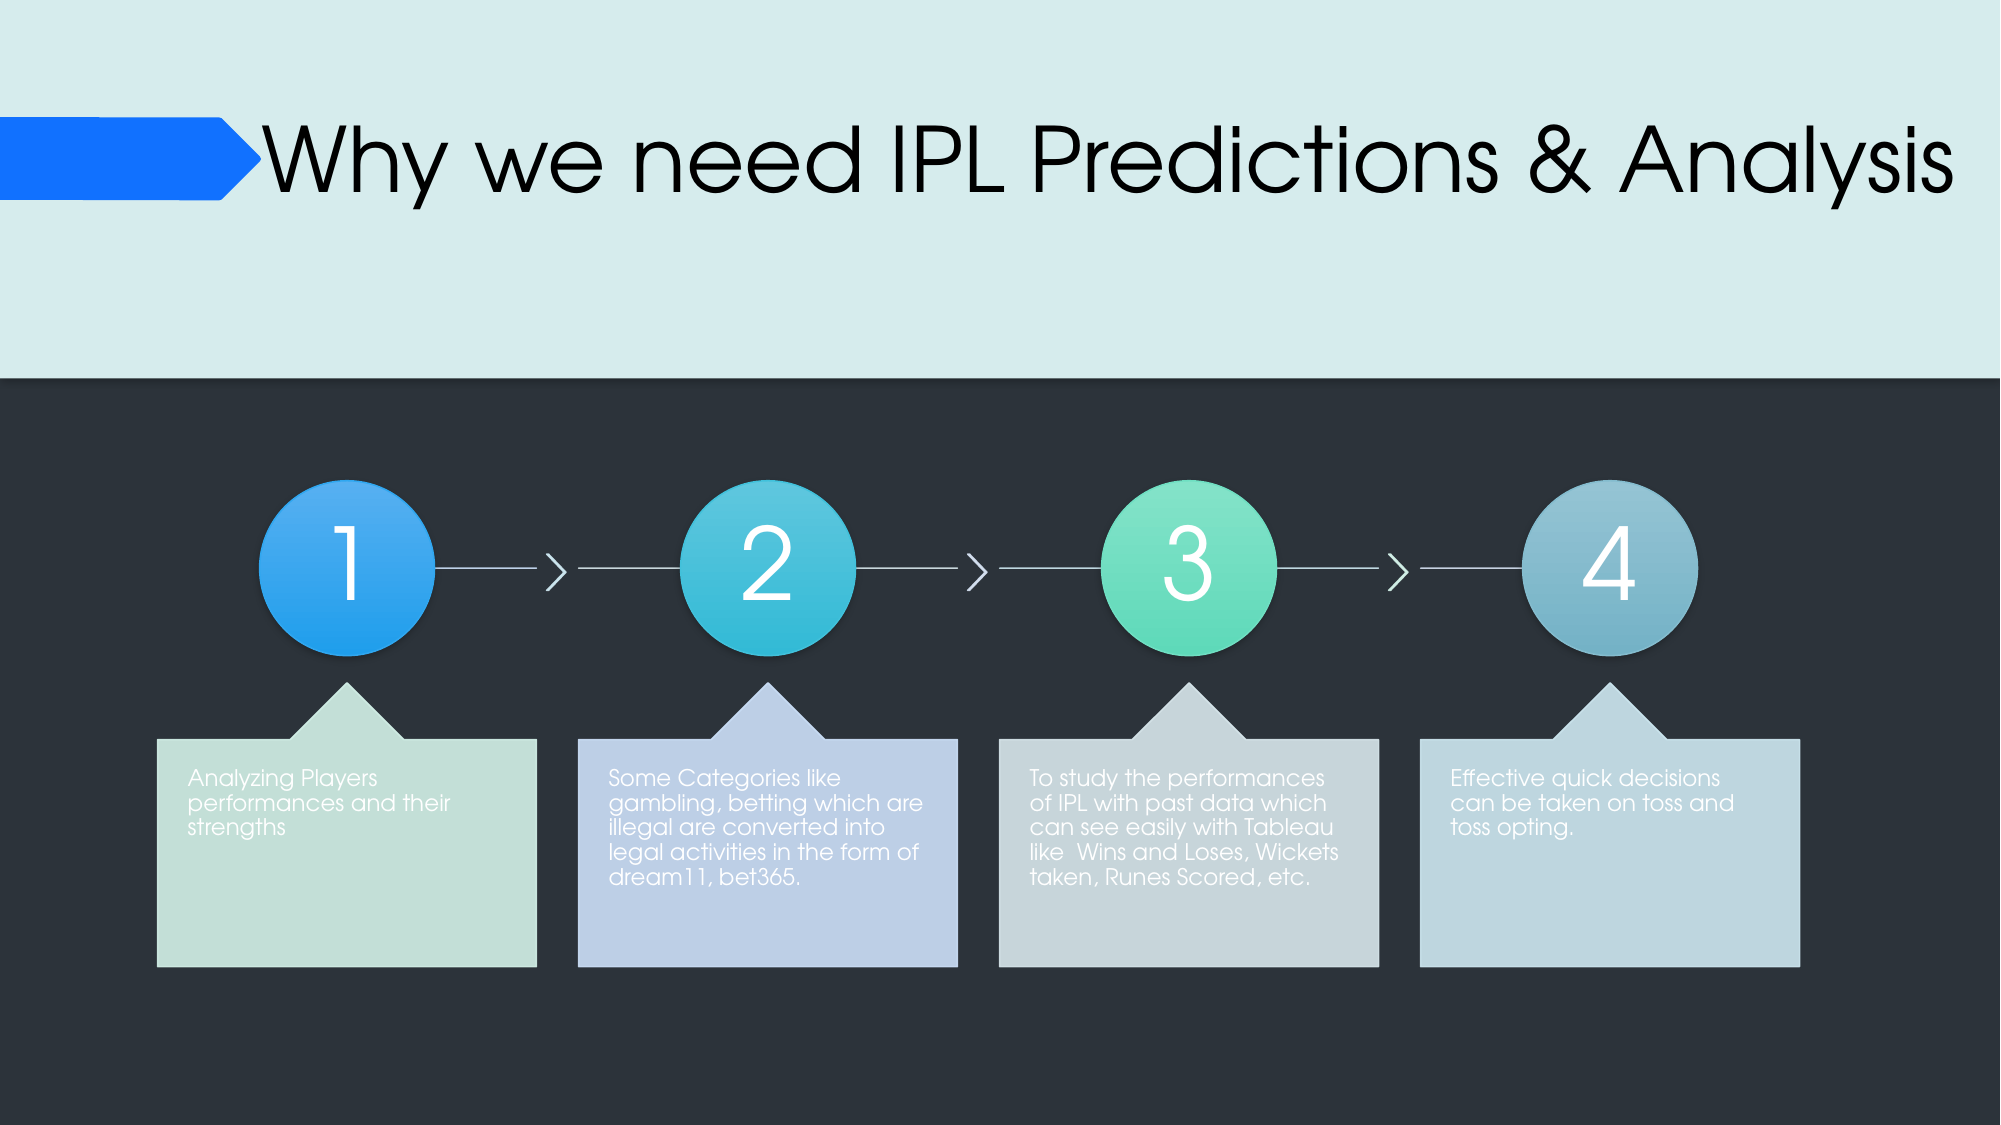

# Why we need IPL Predictions & Analysis

1
Analyzing Players performances and their strengths
2
Some Categories like gambling, betting which are illegal are converted into legal activities in the form of dream11, bet365.
3
To study the performances of IPL with past data which can see easily with Tableau like  Wins and Loses, Wickets taken, Runes Scored, etc.
4
Effective quick decisions can be taken on toss and toss opting.